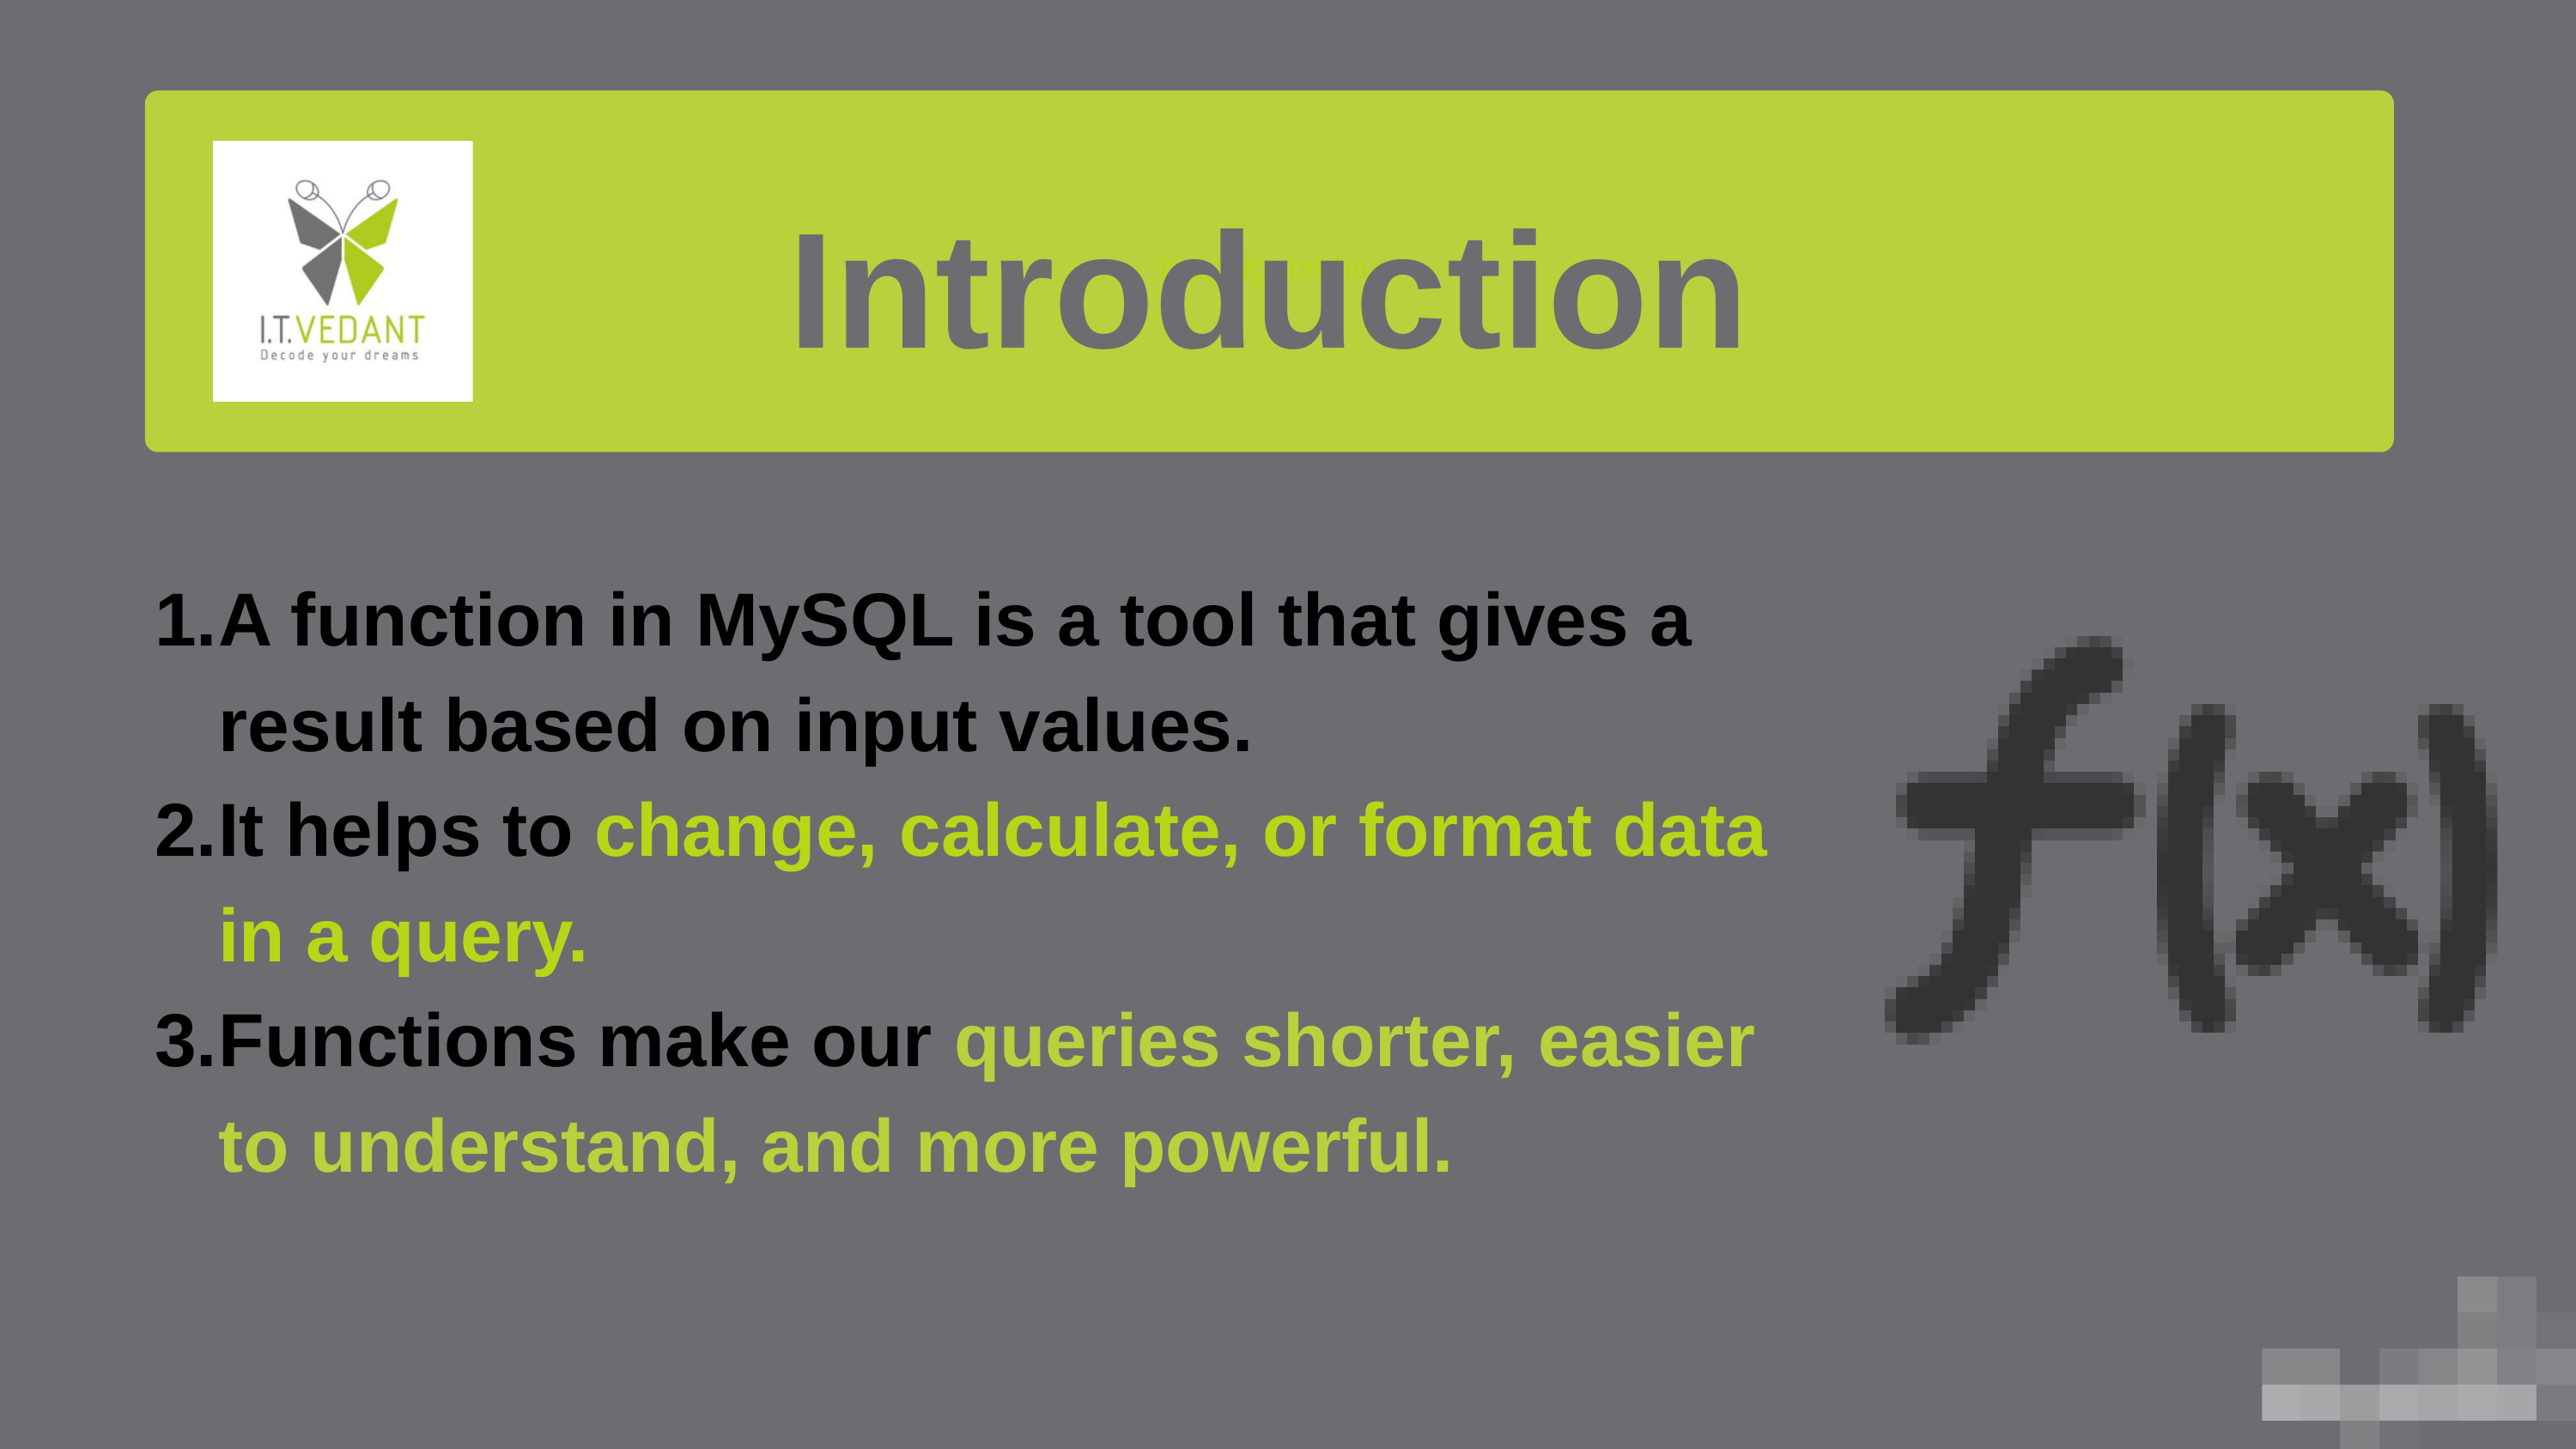

biuguigunibhiu

Introduction
A function in MySQL is a tool that gives a result based on input values.
It helps to change, calculate, or format data in a query.
Functions make our queries shorter, easier to understand, and more powerful.